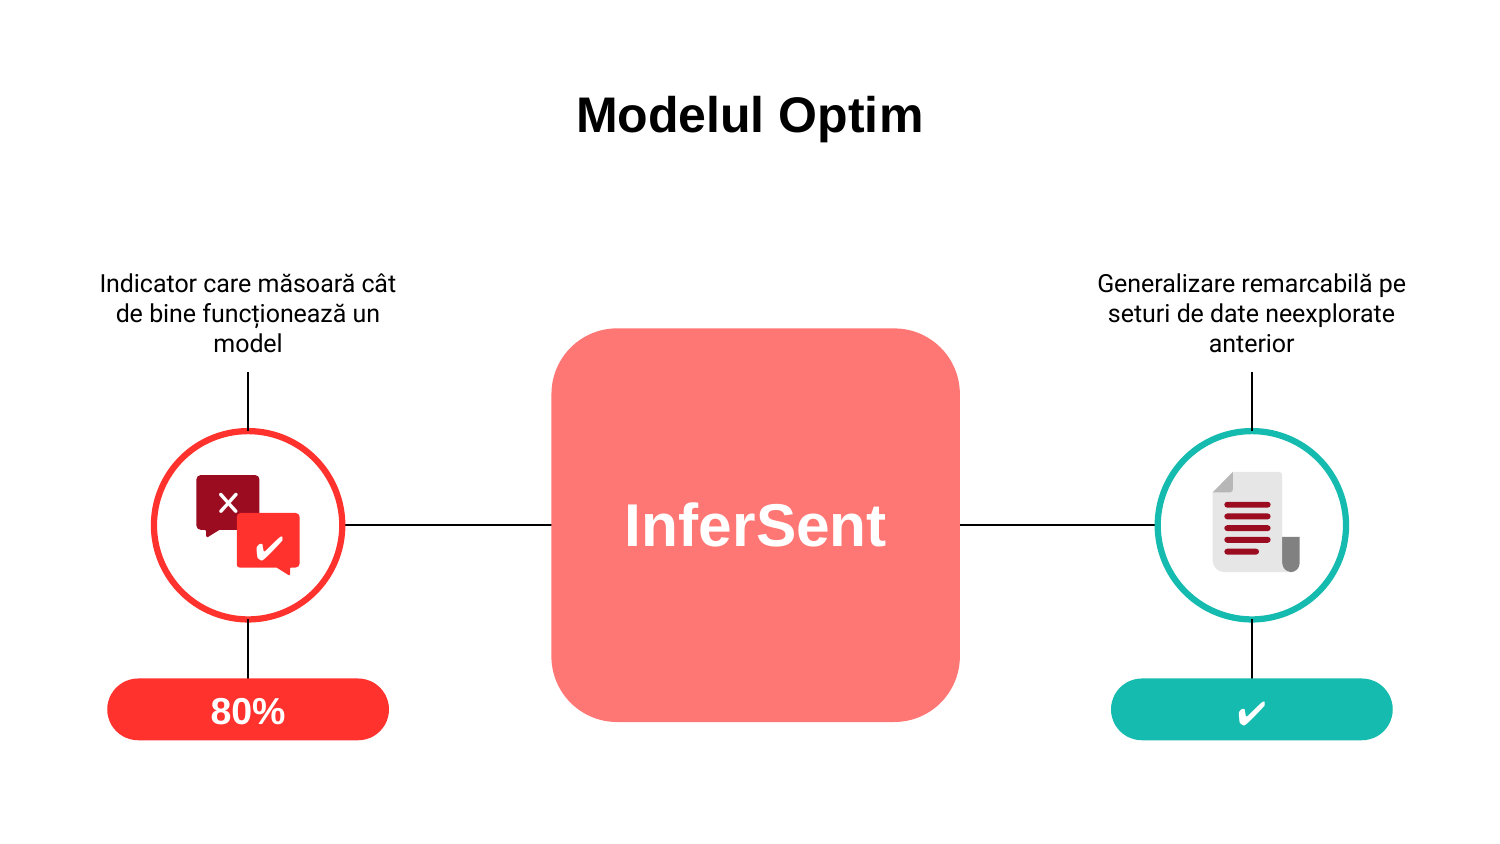

# Modelul Optim
Indicator care măsoară cât de bine funcționează un model

80%
Generalizare remarcabilă pe seturi de date neexplorate anterior

✔

InferSent
x

✔